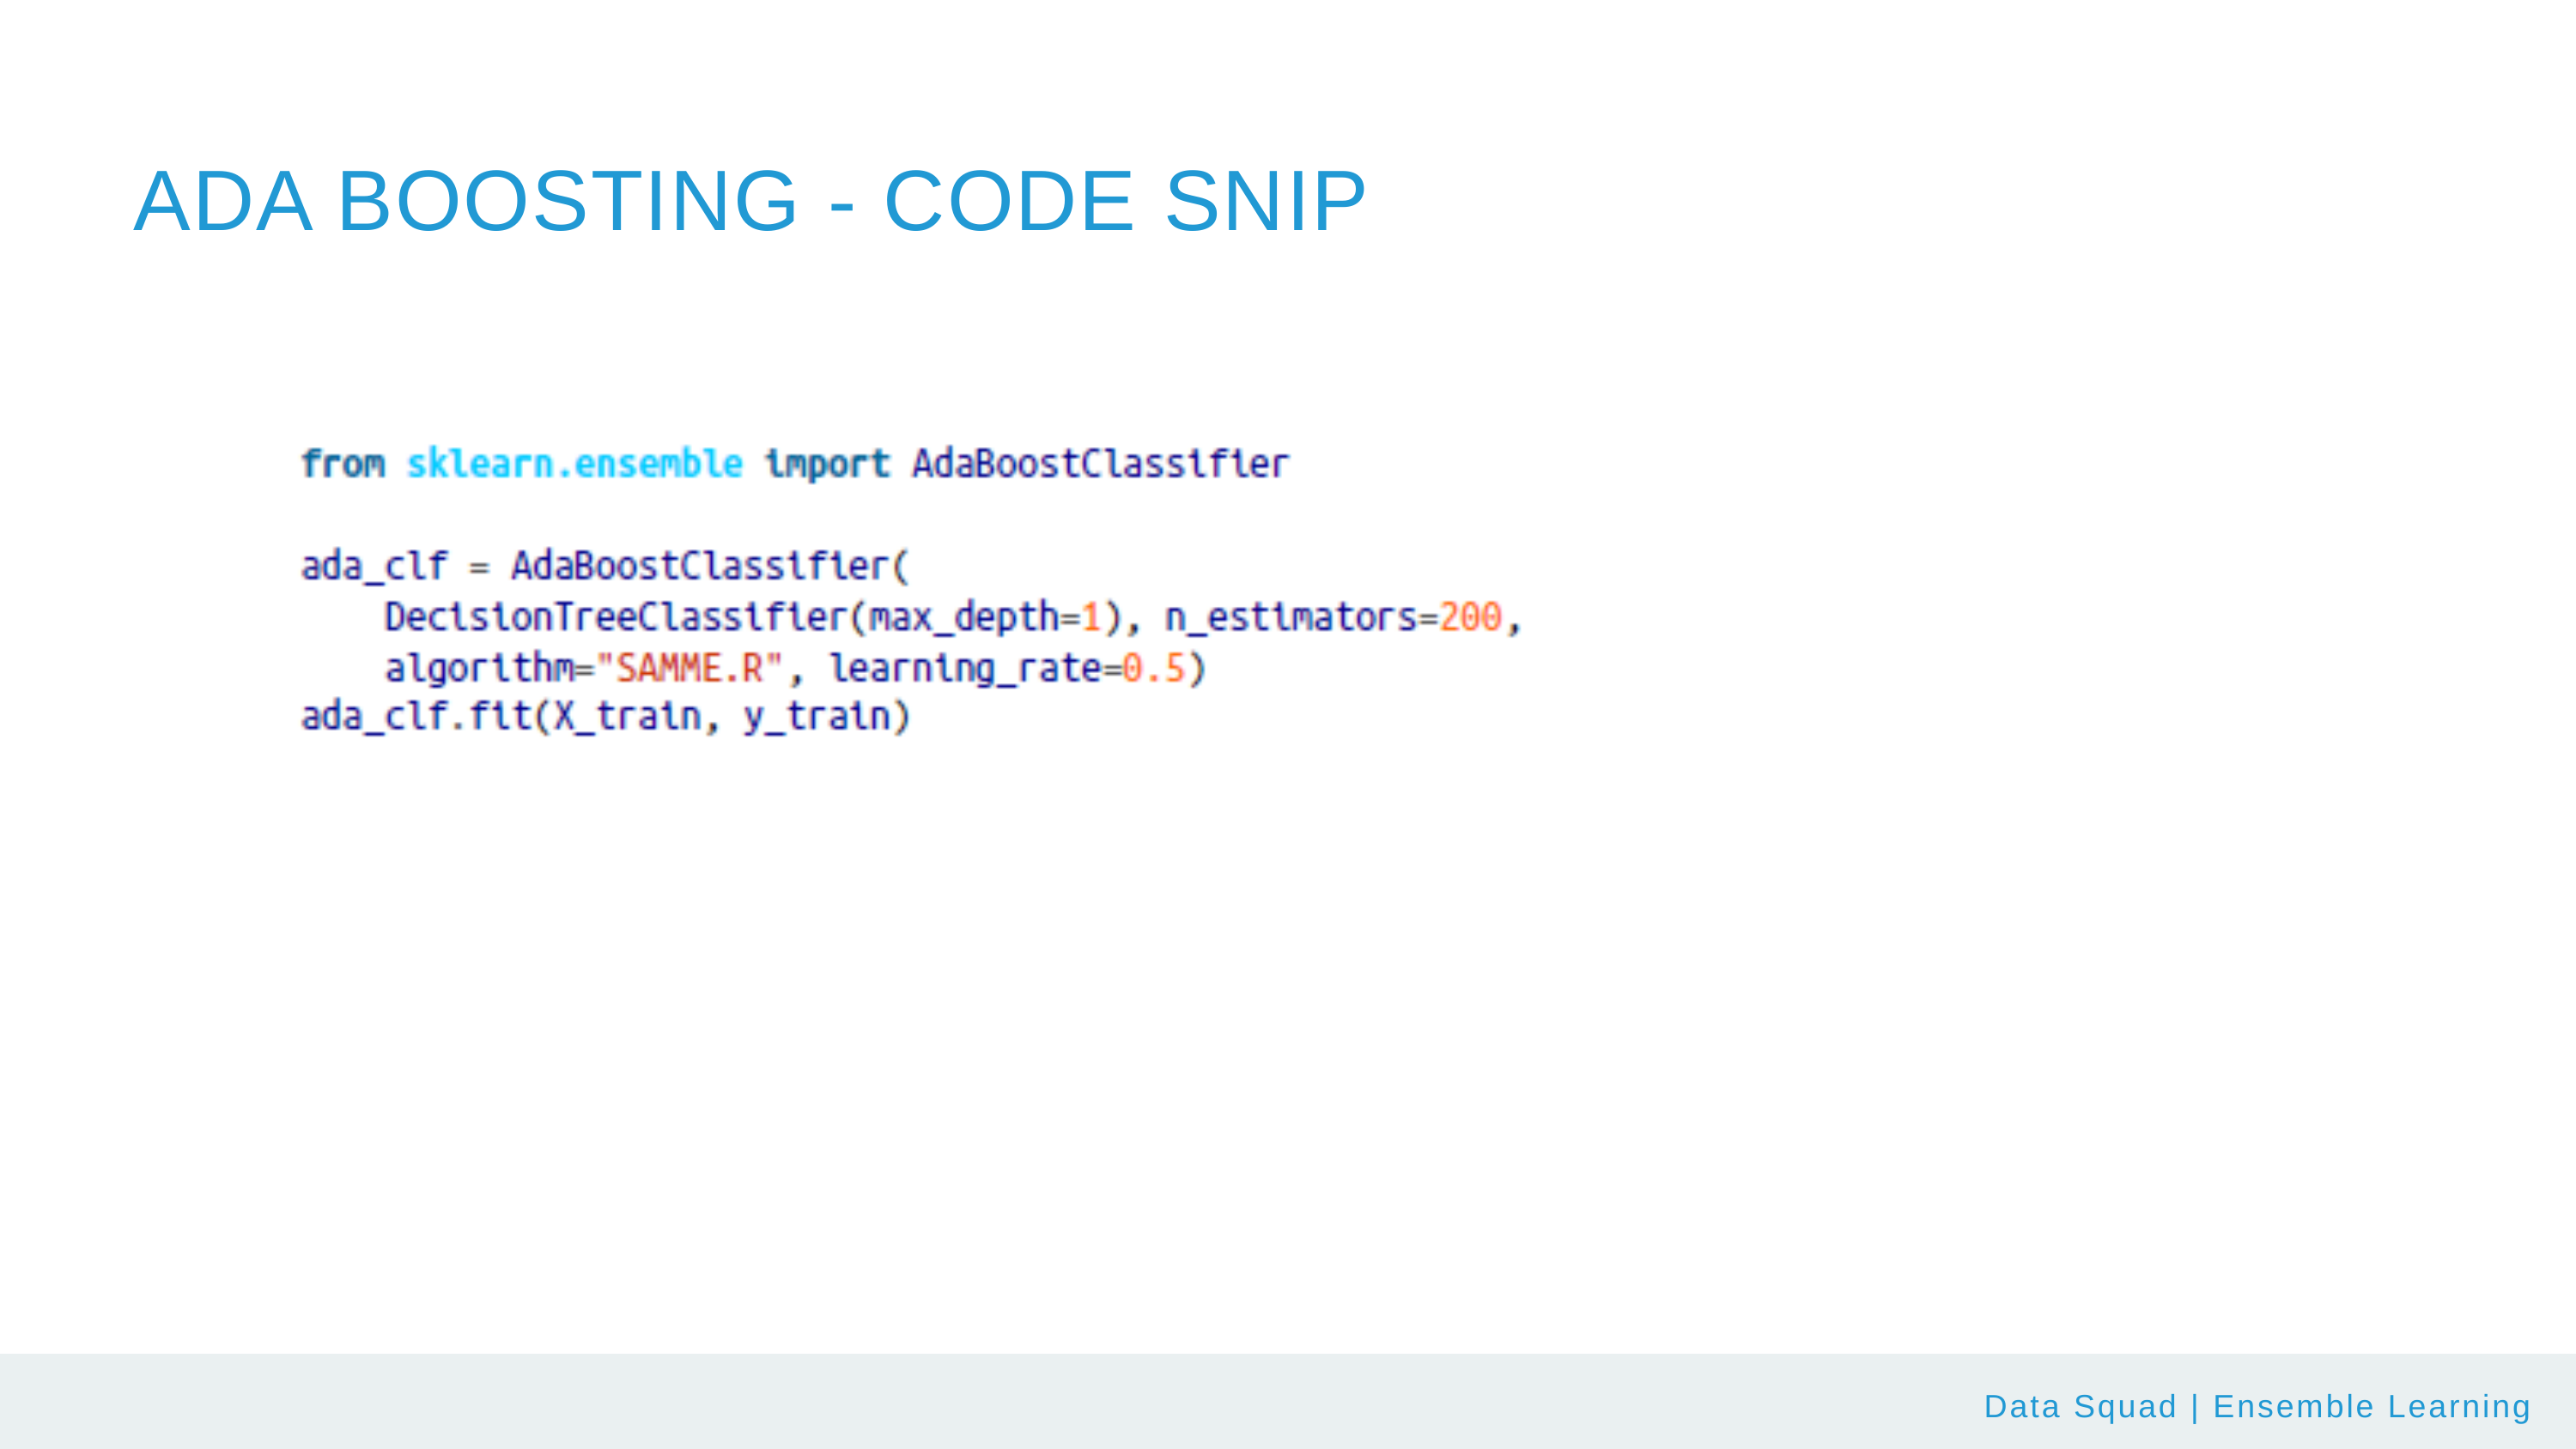

ADA BOOSTING - CODE SNIP

Data Squad | Ensemble Learning